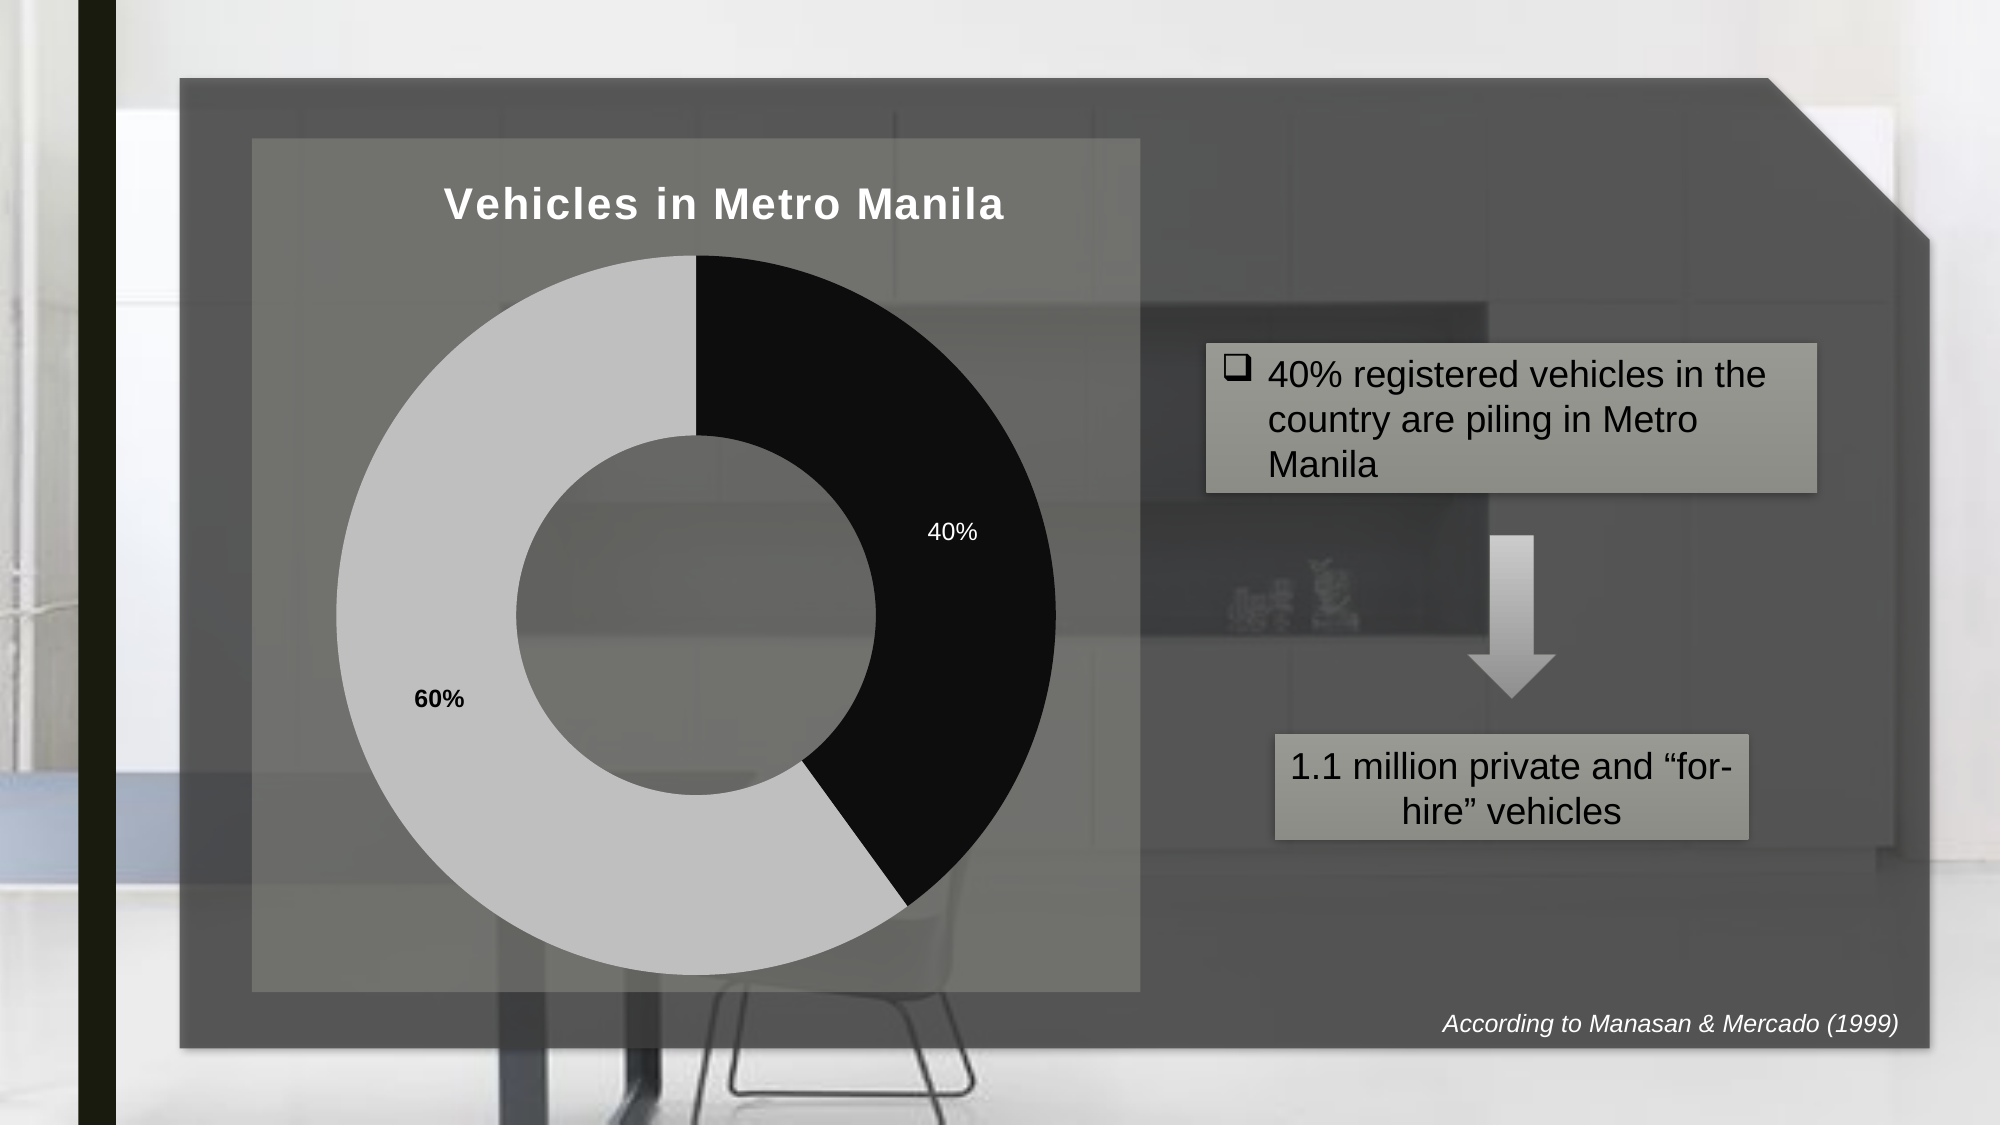

### Chart: Vehicles in Metro Manila

| Category | Sales |
|---|---|
| 1st Qtr | 40.0 |
| 2nd Qtr | 60.0 |
40% registered vehicles in the country are piling in Metro Manila

1.1 million private and “for-hire” vehicles
According to Manasan & Mercado (1999)